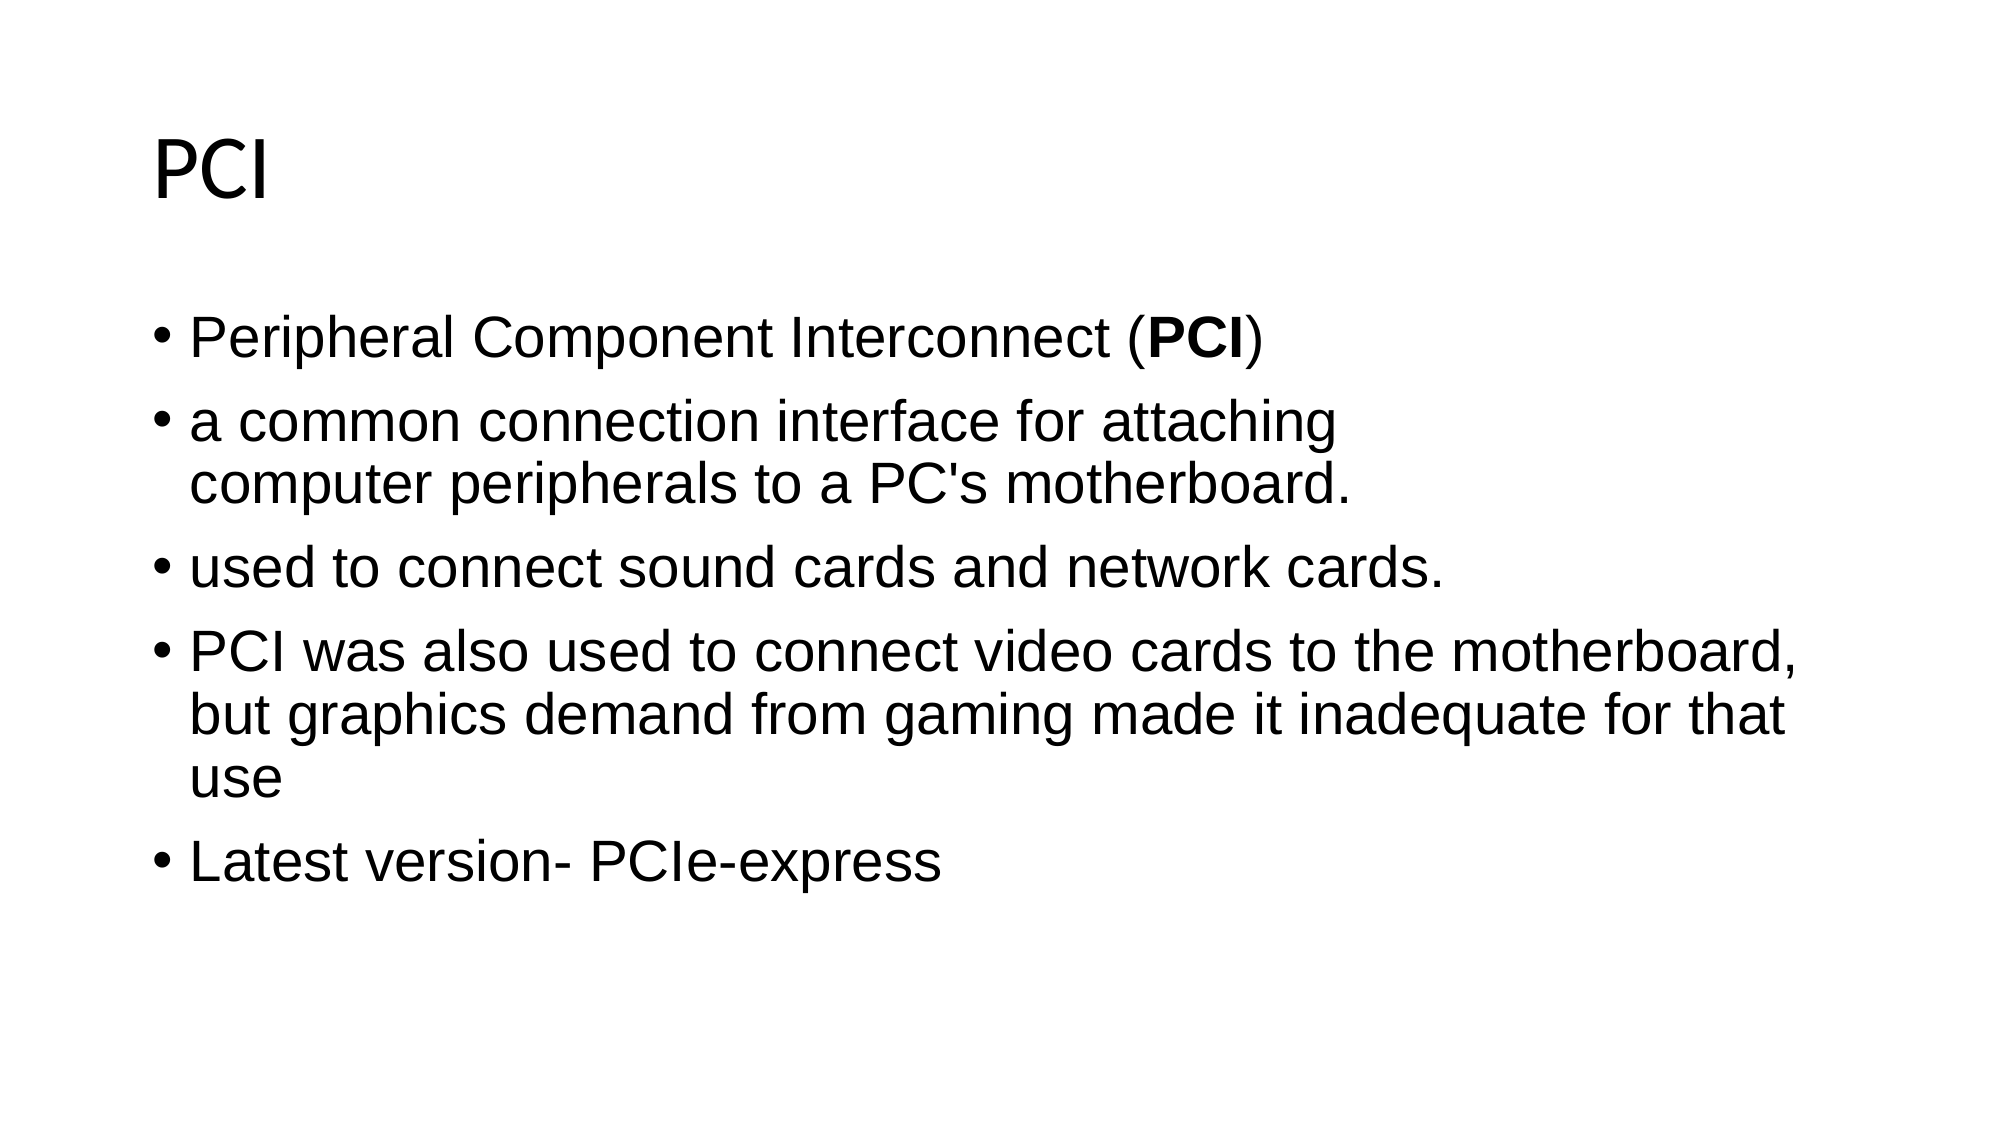

# PCI
Peripheral Component Interconnect (PCI)
a common connection interface for attaching computer peripherals to a PC's motherboard.
used to connect sound cards and network cards.
PCI was also used to connect video cards to the motherboard, but graphics demand from gaming made it inadequate for that use
Latest version- PCIe-express